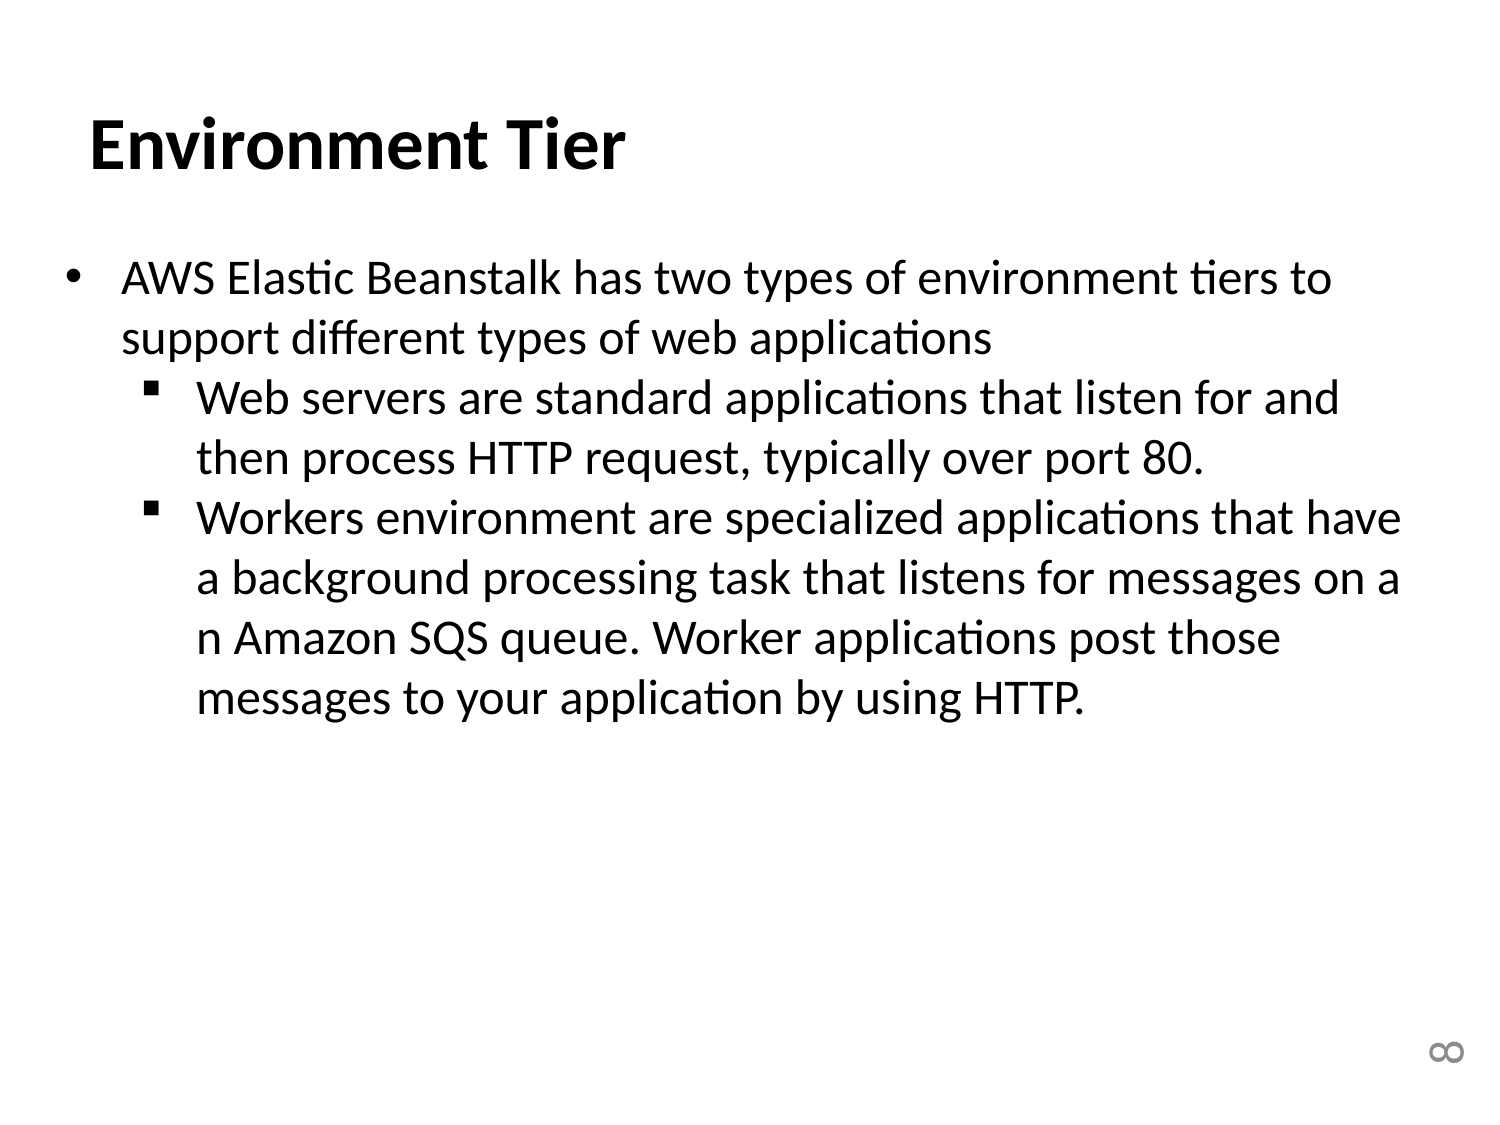

Environment Tier
AWS Elastic Beanstalk has two types of environment tiers to support different types of web applications
Web servers are standard applications that listen for and then process HTTP request, typically over port 80.
Workers environment are specialized applications that have a background processing task that listens for messages on a n Amazon SQS queue. Worker applications post those messages to your application by using HTTP.
8